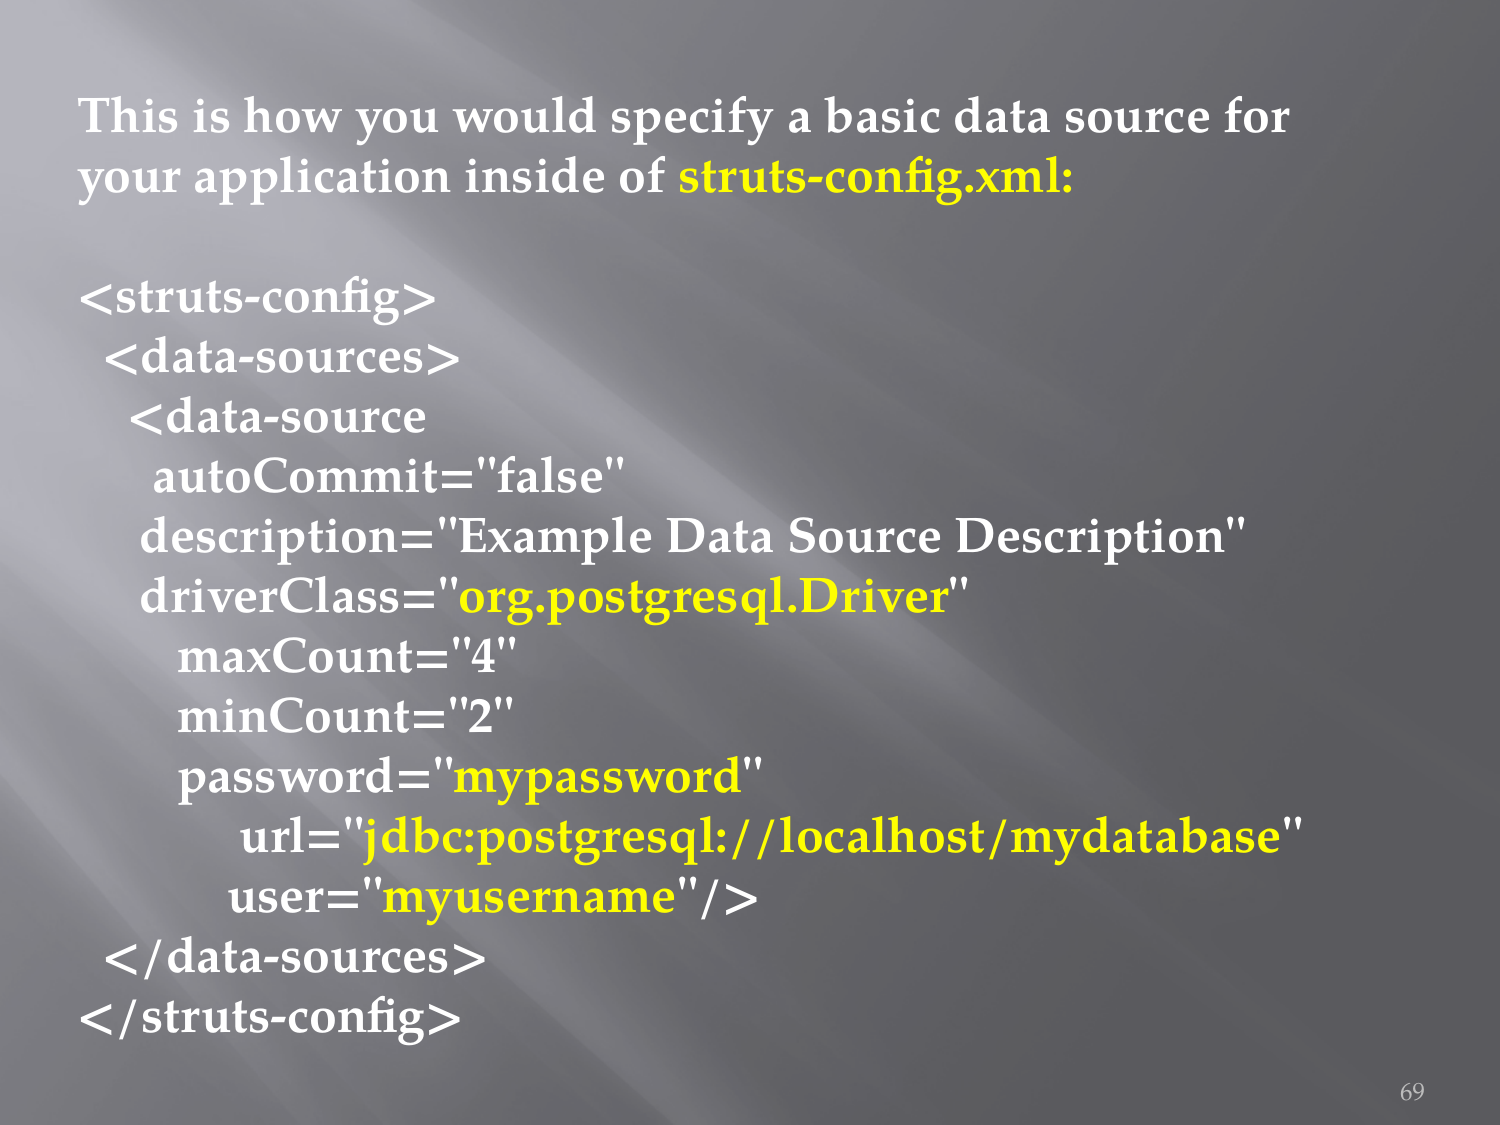

This is how you would specify a basic data source for your application inside of struts-config.xml:

<struts-config>
  <data-sources>
    <data-source
      autoCommit="false"
     description="Example Data Source Description"
     driverClass="org.postgresql.Driver"
        maxCount="4"
        minCount="2"
        password="mypassword"
             url="jdbc:postgresql://localhost/mydatabase"
            user="myusername"/>
  </data-sources>
</struts-config>
69